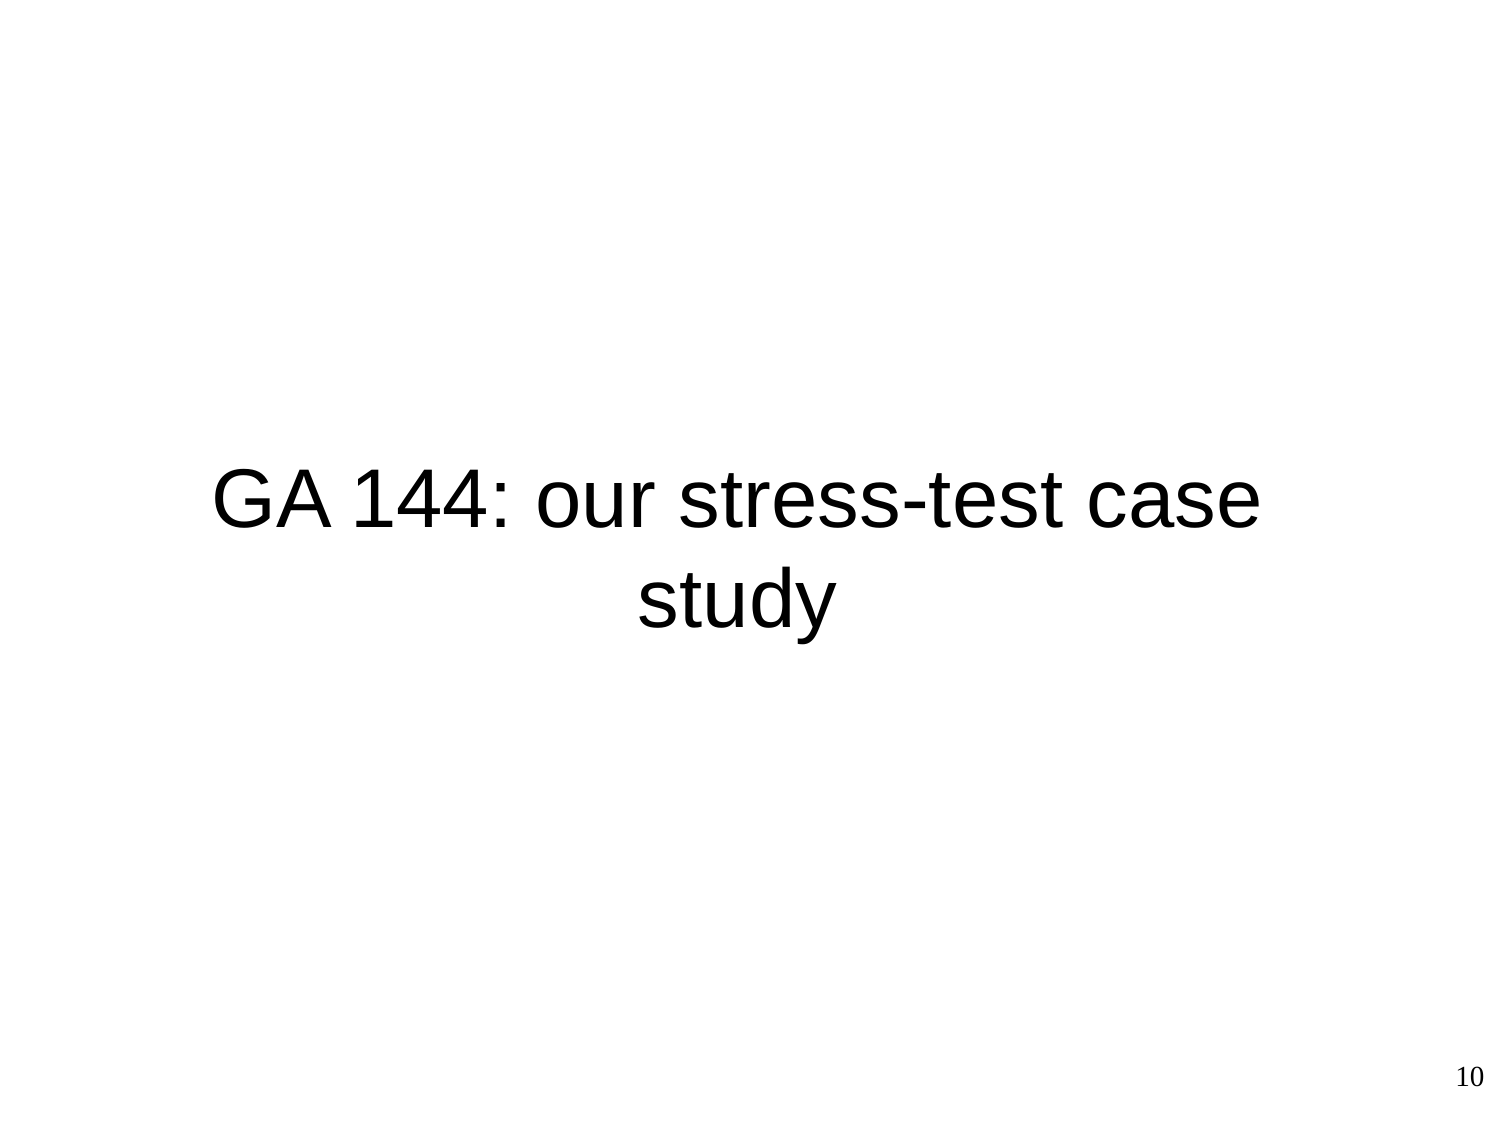

# GA 144: our stress-test case study
10